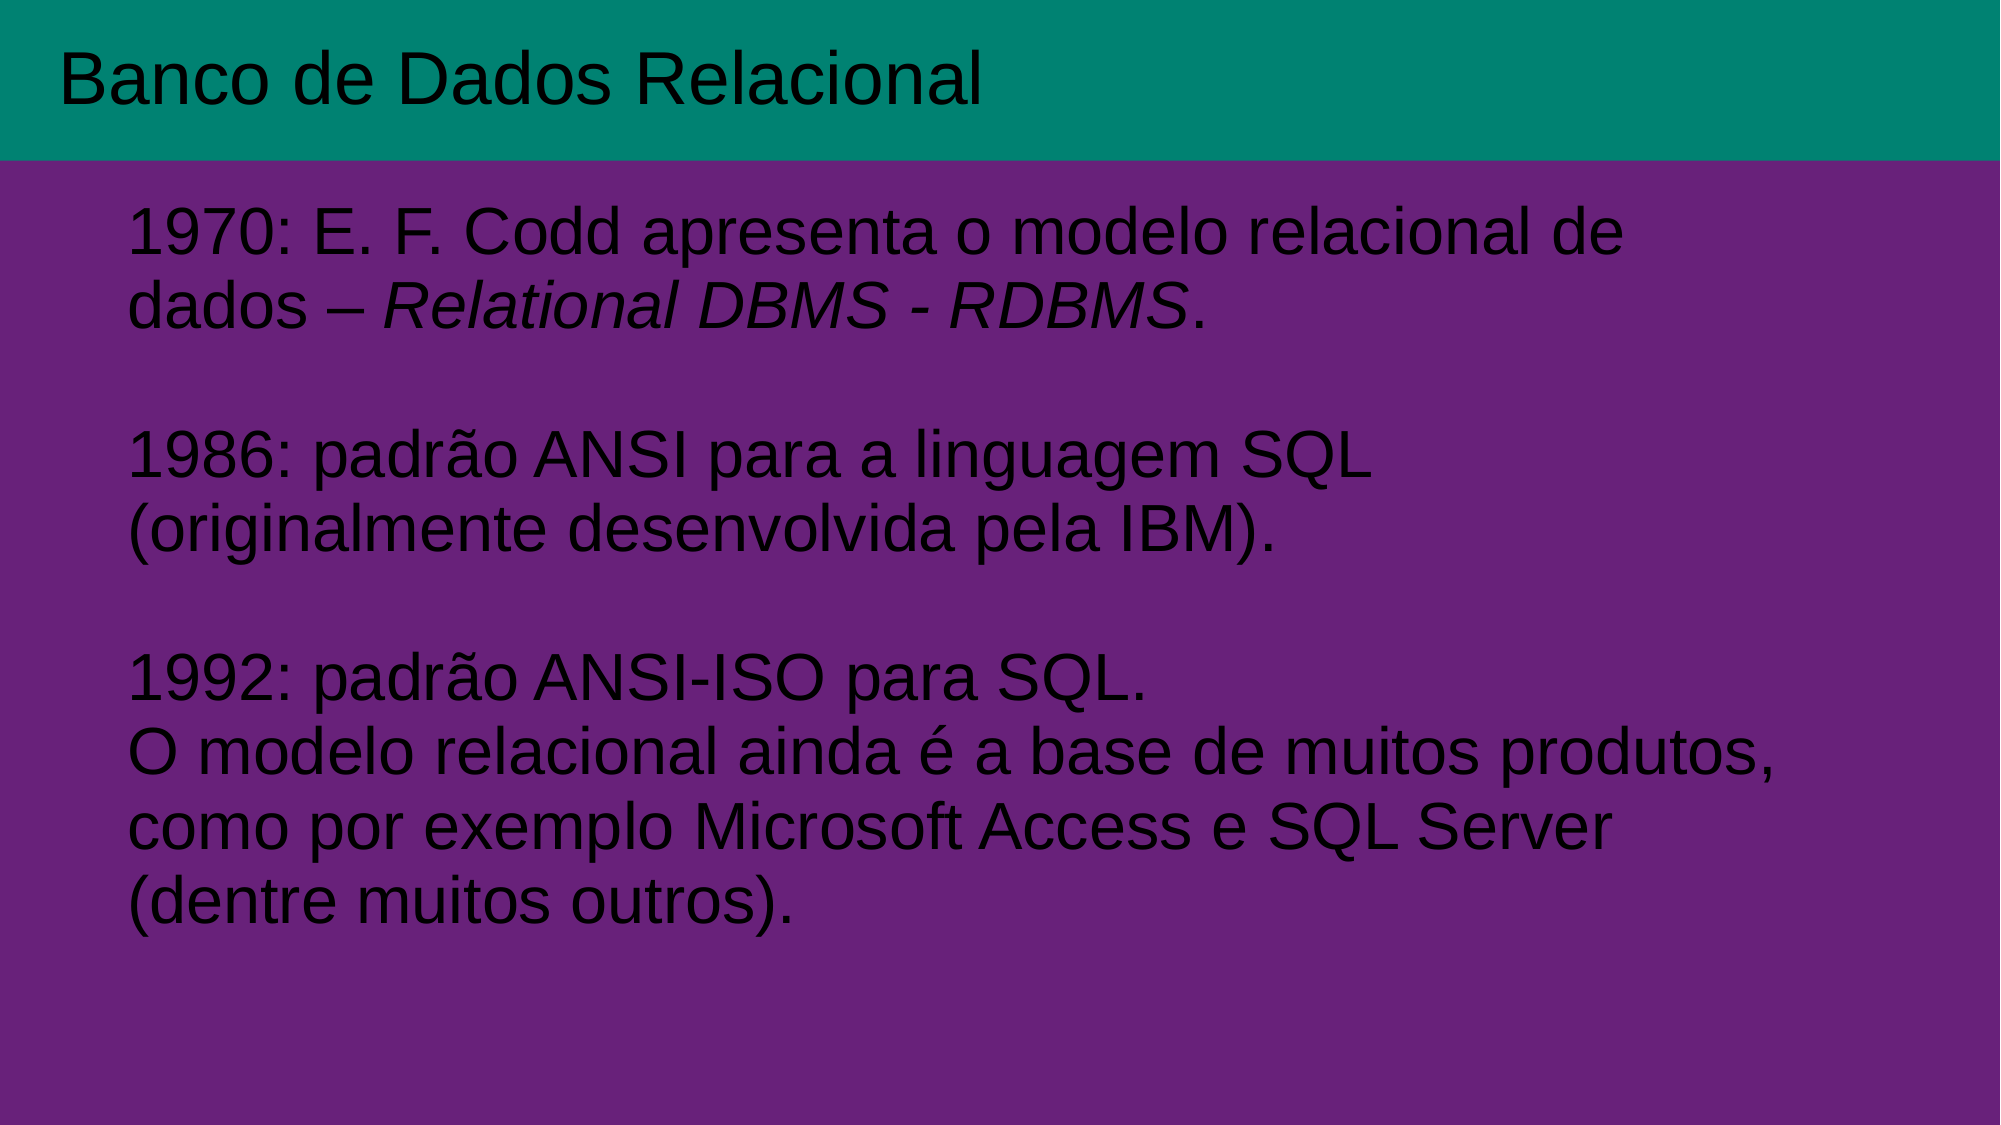

Banco de Dados Relacional
1970: E. F. Codd apresenta o modelo relacional de dados – Relational DBMS - RDBMS.

1986: padrão ANSI para a linguagem SQL (originalmente desenvolvida pela IBM).

1992: padrão ANSI-ISO para SQL.
O modelo relacional ainda é a base de muitos produtos, como por exemplo Microsoft Access e SQL Server (dentre muitos outros).